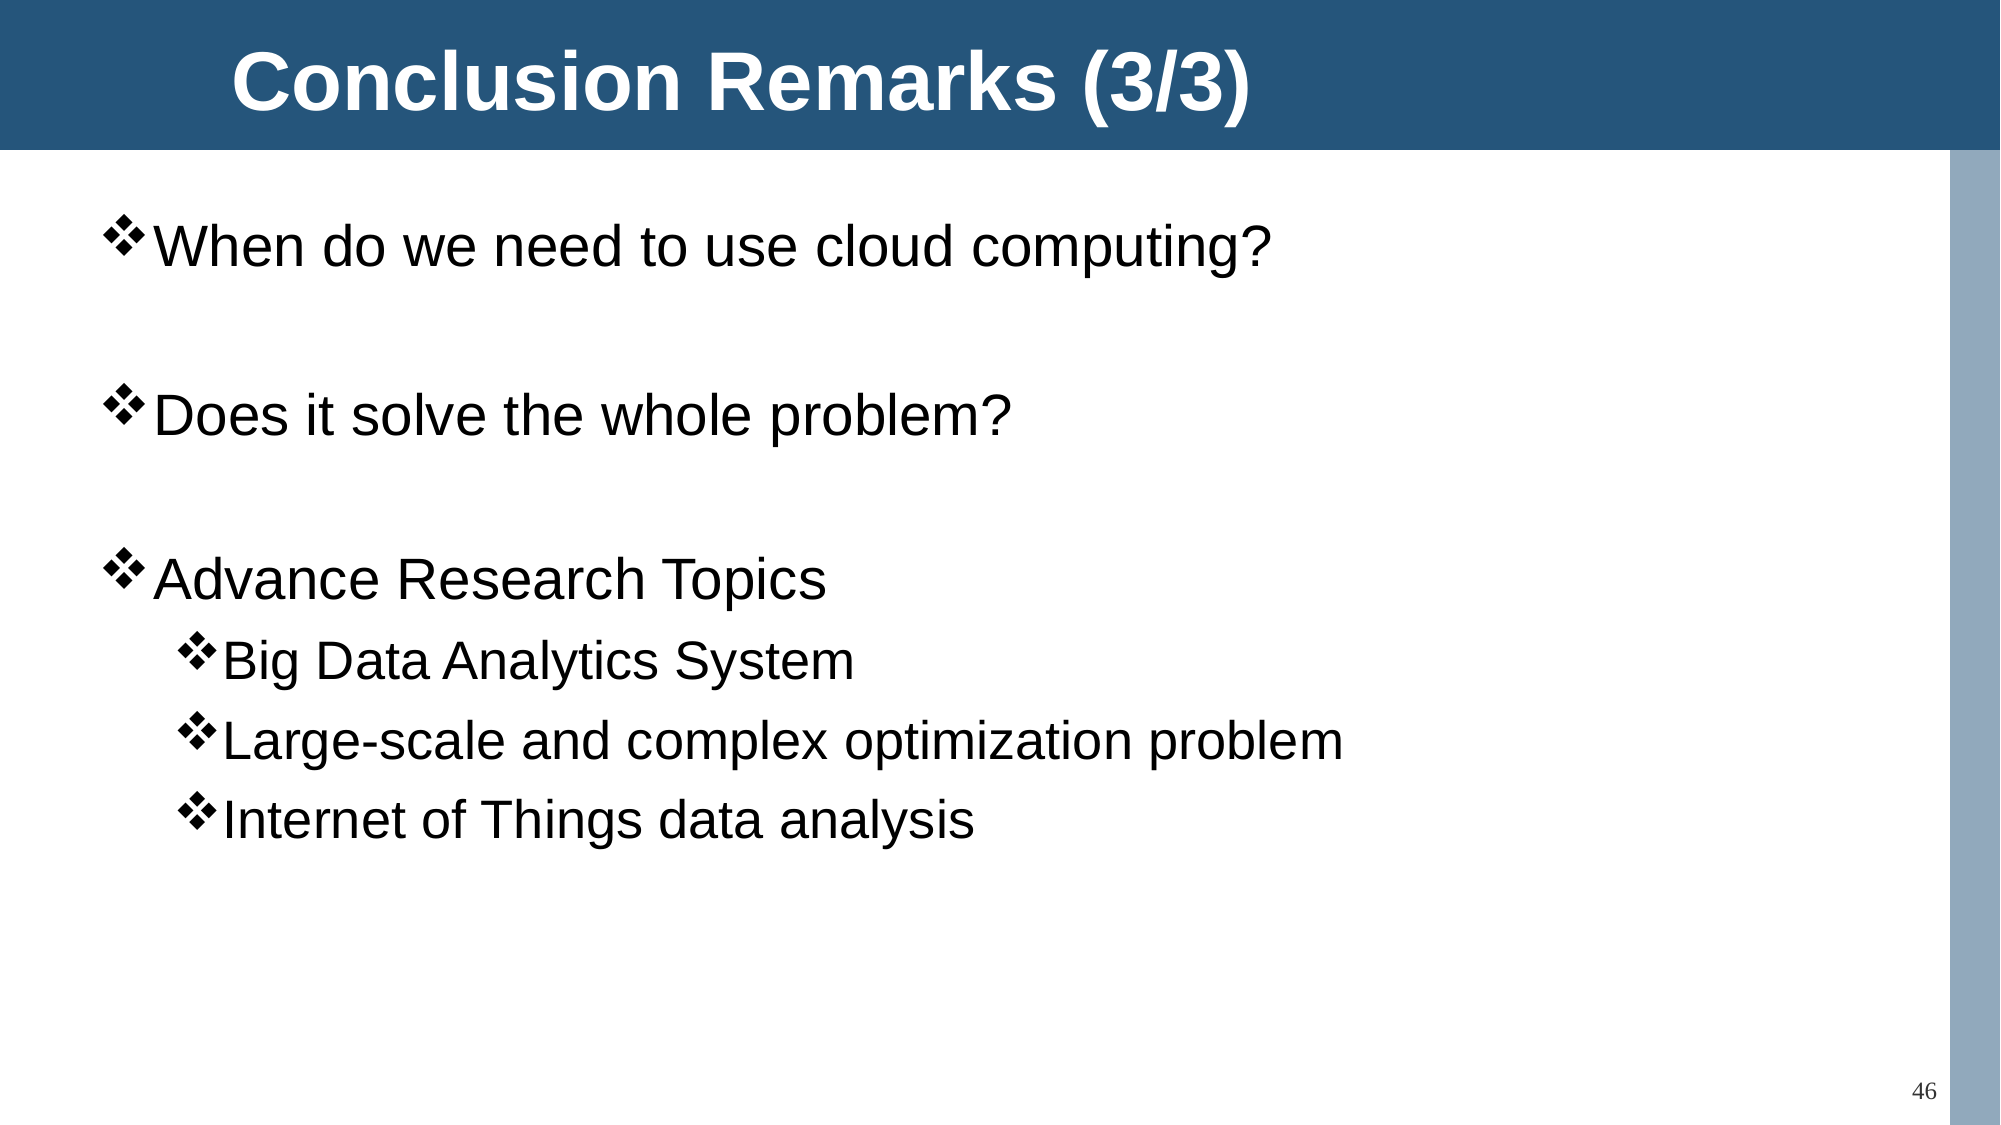

Conclusion Remarks (3/3)
When do we need to use cloud computing?

Does it solve the whole problem?

Advance Research Topics
Big Data Analytics System
Large-scale and complex optimization problem
Internet of Things data analysis

46